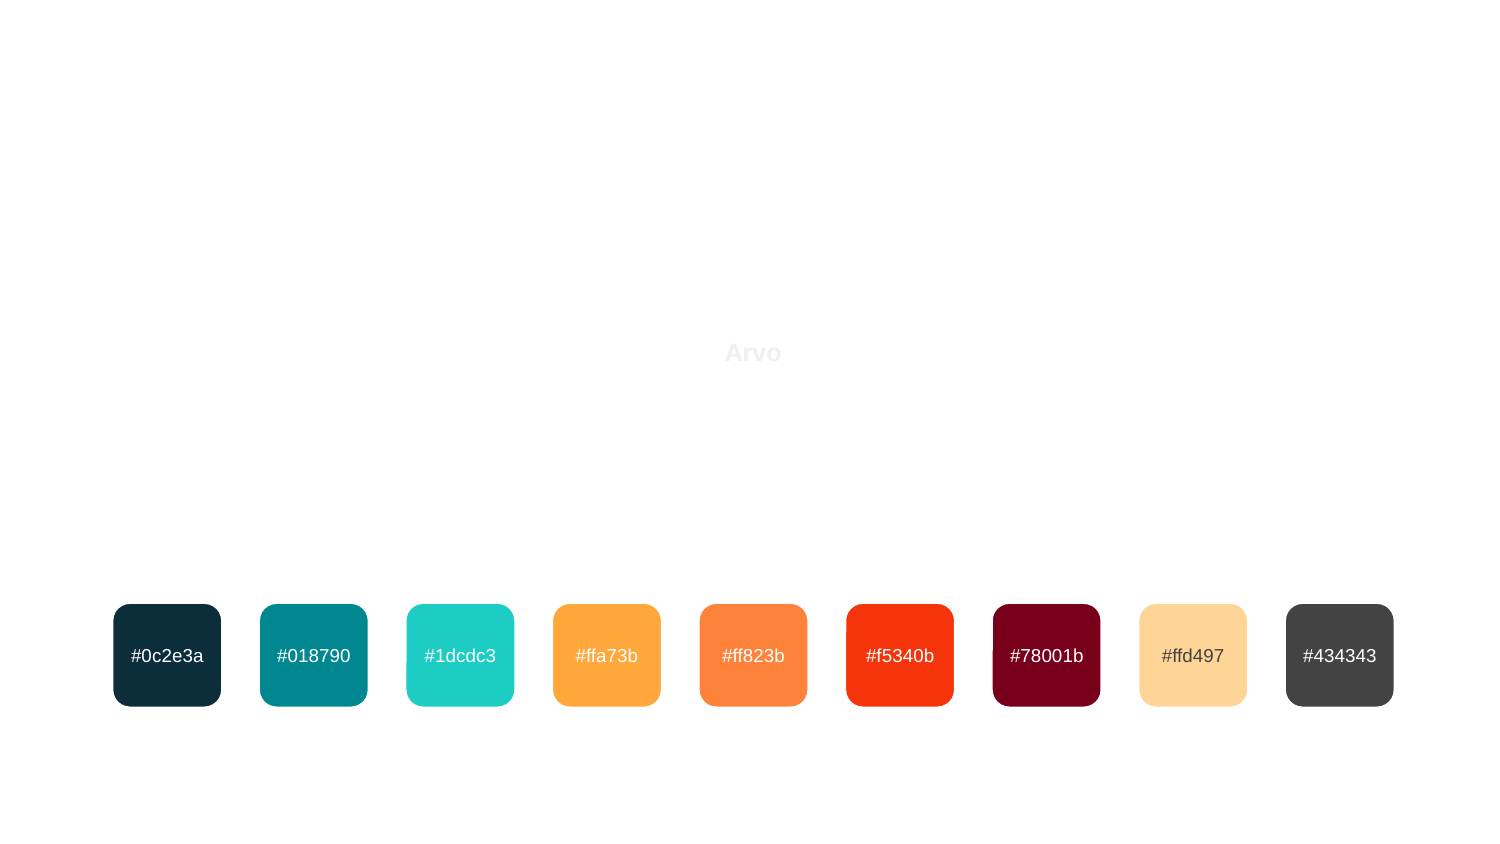

Fonts & colors used
This presentation has been made using the following fonts:

Arvo
(https://fonts.google.com/specimen/Arvo)

Barlow Condensed
(https://fonts.google.com/specimen/Barlow+Condensed)

#0c2e3a
#018790
#1dcdc3
#ffa73b
#ff823b
#f5340b
#78001b
#ffd497
#434343